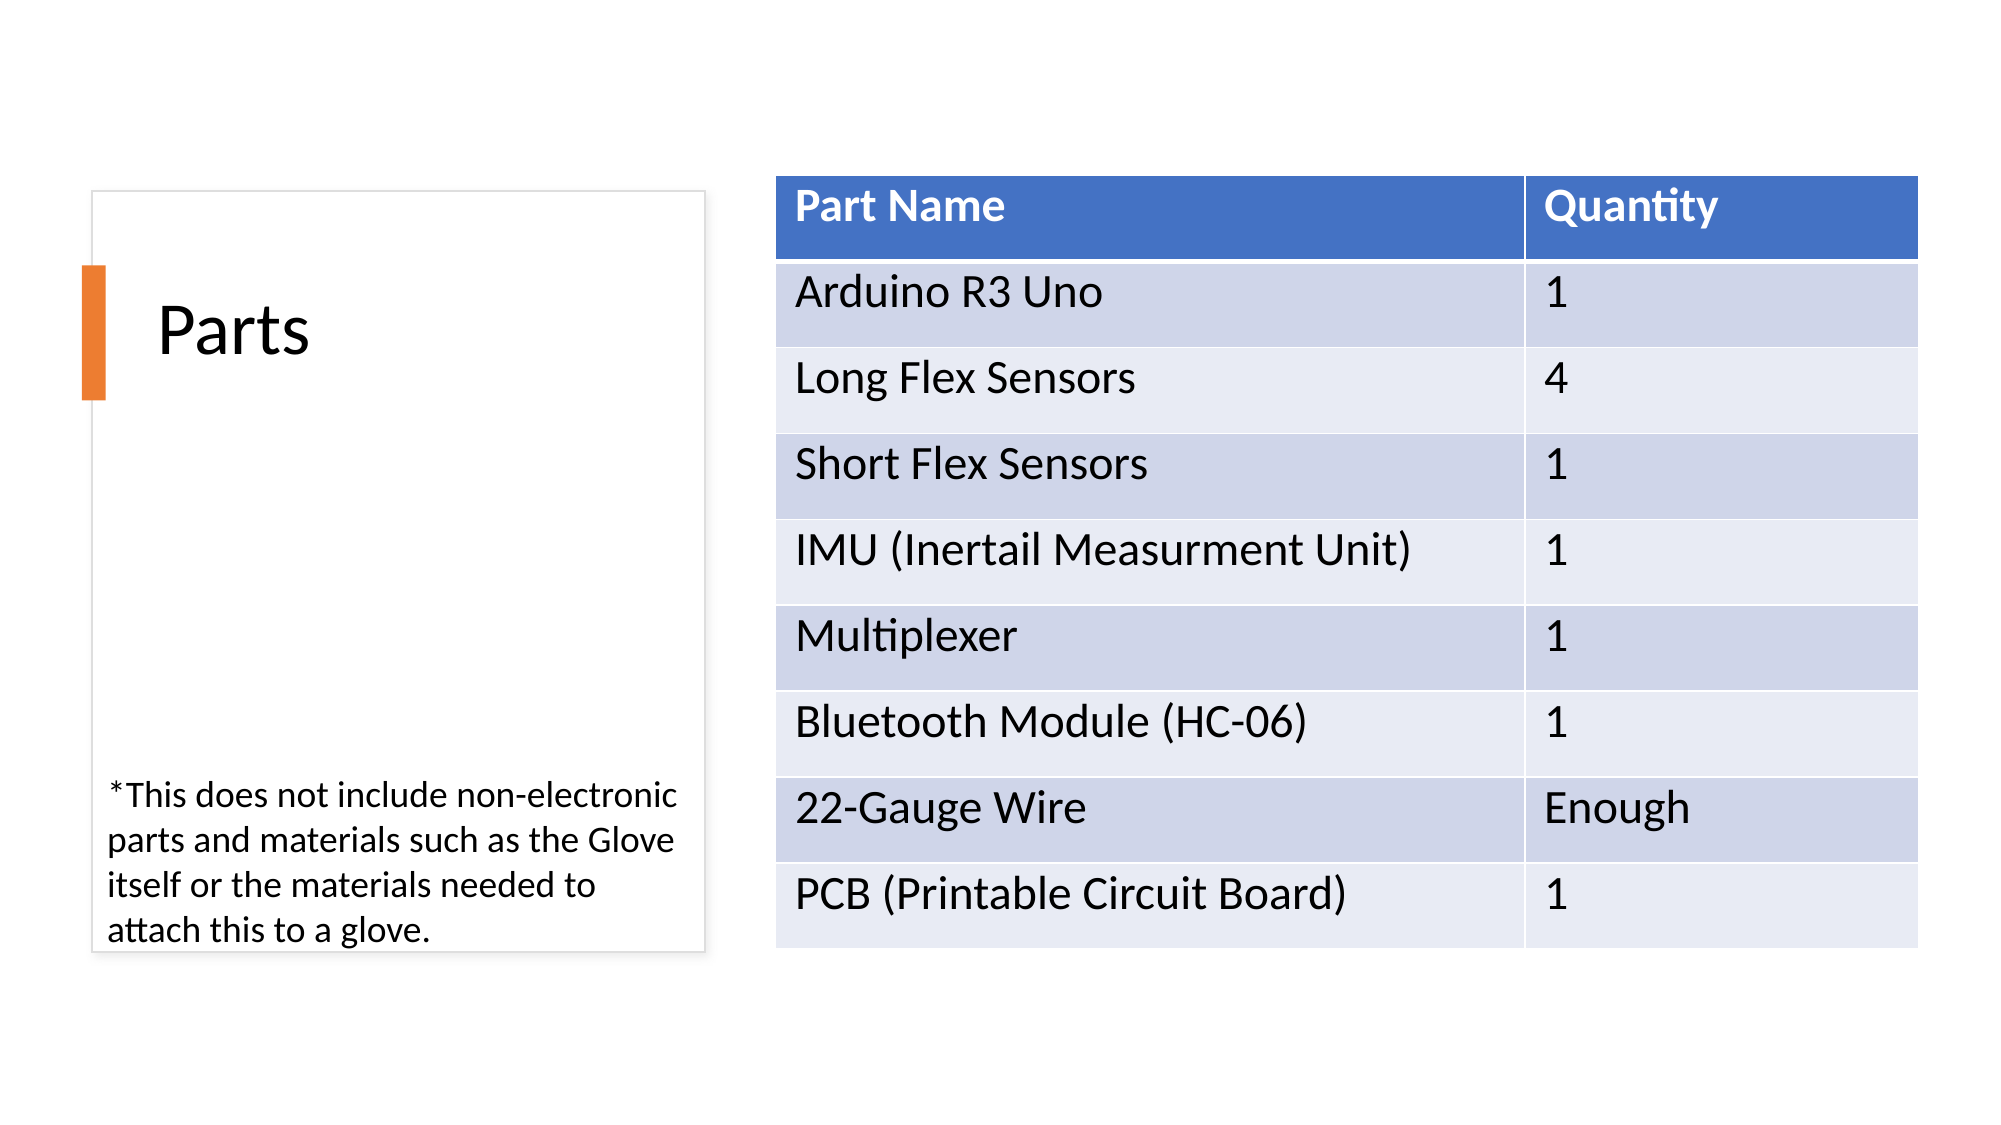

| Part Name | Quantity |
| --- | --- |
| Arduino R3 Uno | 1 |
| Long Flex Sensors | 4 |
| Short Flex Sensors | 1 |
| IMU (Inertail Measurment Unit) | 1 |
| Multiplexer | 1 |
| Bluetooth Module (HC-06) | 1 |
| 22-Gauge Wire | Enough |
| PCB (Printable Circuit Board) | 1 |

# Parts
*This does not include non-electronic parts and materials such as the Glove itself or the materials needed to attach this to a glove.